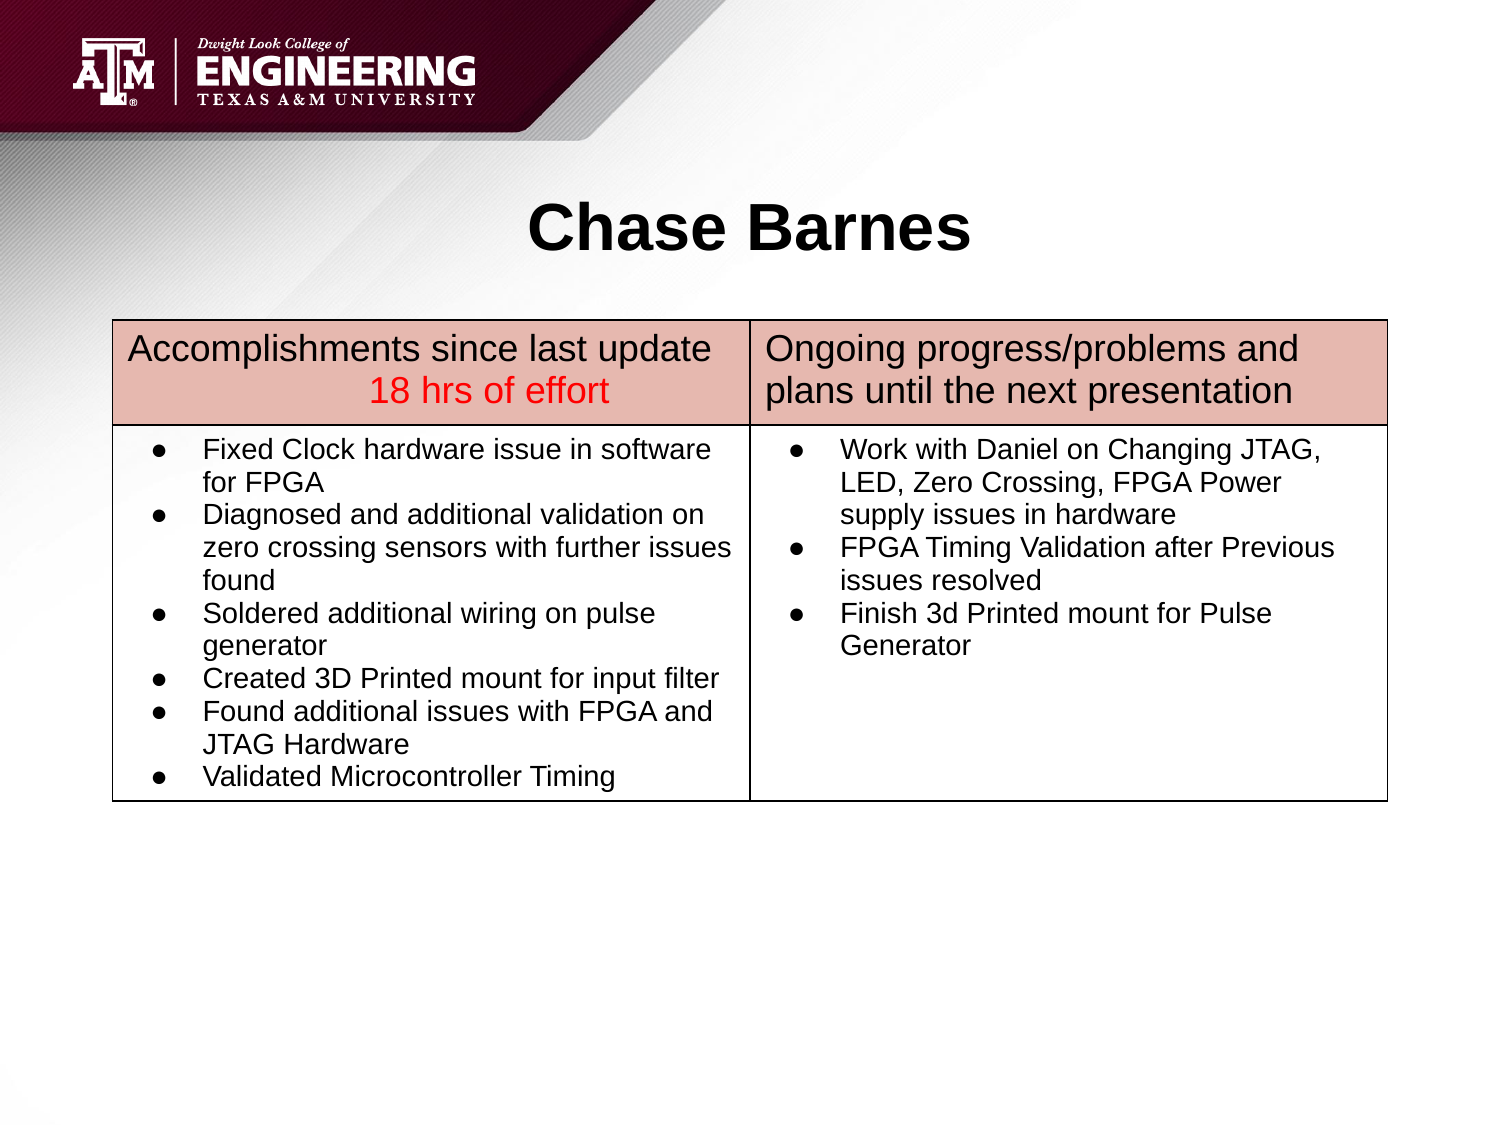

# Chase Barnes
| Accomplishments since last update 18 hrs of effort | Ongoing progress/problems and plans until the next presentation |
| --- | --- |
| Fixed Clock hardware issue in software for FPGA Diagnosed and additional validation on zero crossing sensors with further issues found Soldered additional wiring on pulse generator Created 3D Printed mount for input filter Found additional issues with FPGA and JTAG Hardware Validated Microcontroller Timing | Work with Daniel on Changing JTAG, LED, Zero Crossing, FPGA Power supply issues in hardware FPGA Timing Validation after Previous issues resolved Finish 3d Printed mount for Pulse Generator |